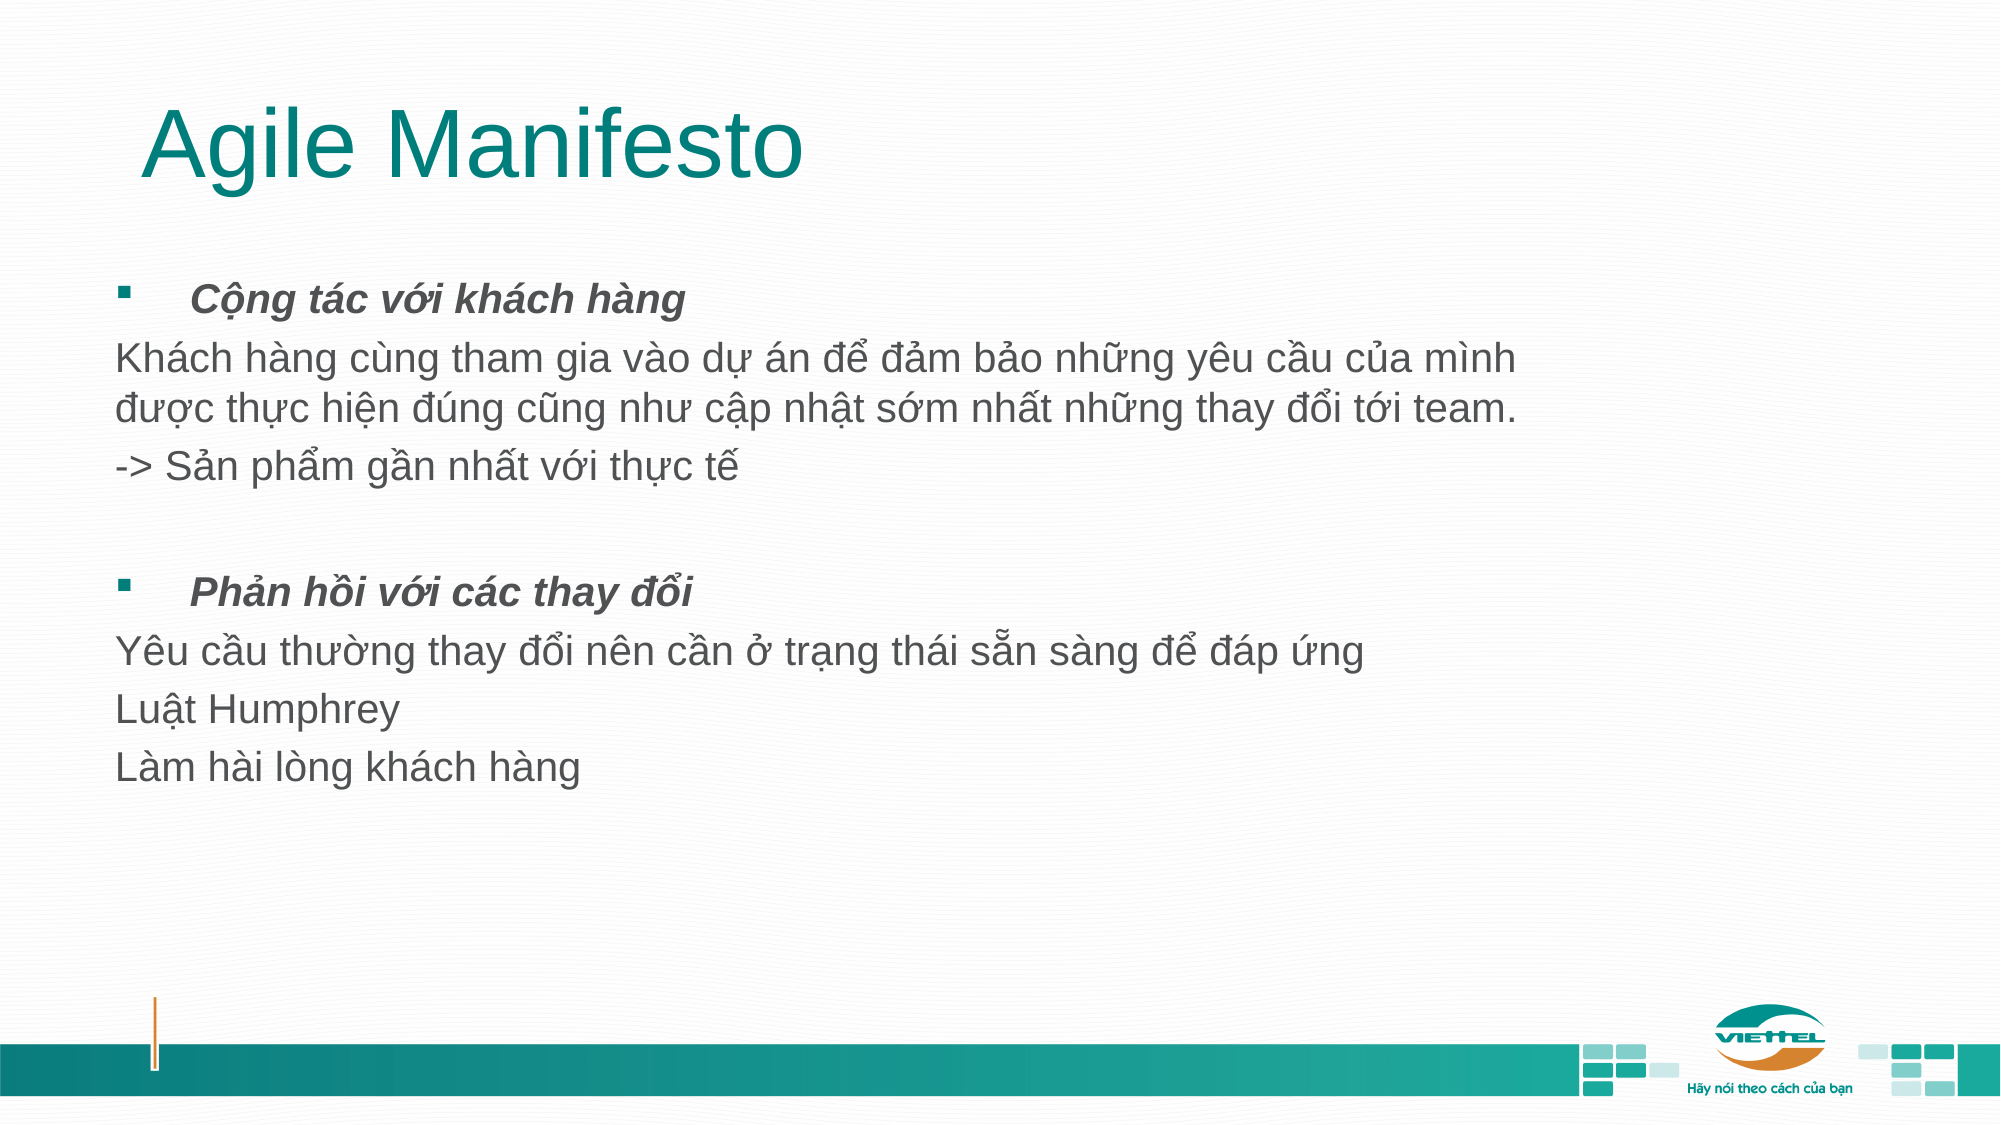

# Agile Manifesto
Cộng tác với khách hàng
Khách hàng cùng tham gia vào dự án để đảm bảo những yêu cầu của mình được thực hiện đúng cũng như cập nhật sớm nhất những thay đổi tới team.
-> Sản phẩm gần nhất với thực tế
Phản hồi với các thay đổi
Yêu cầu thường thay đổi nên cần ở trạng thái sẵn sàng để đáp ứng
Luật Humphrey
Làm hài lòng khách hàng